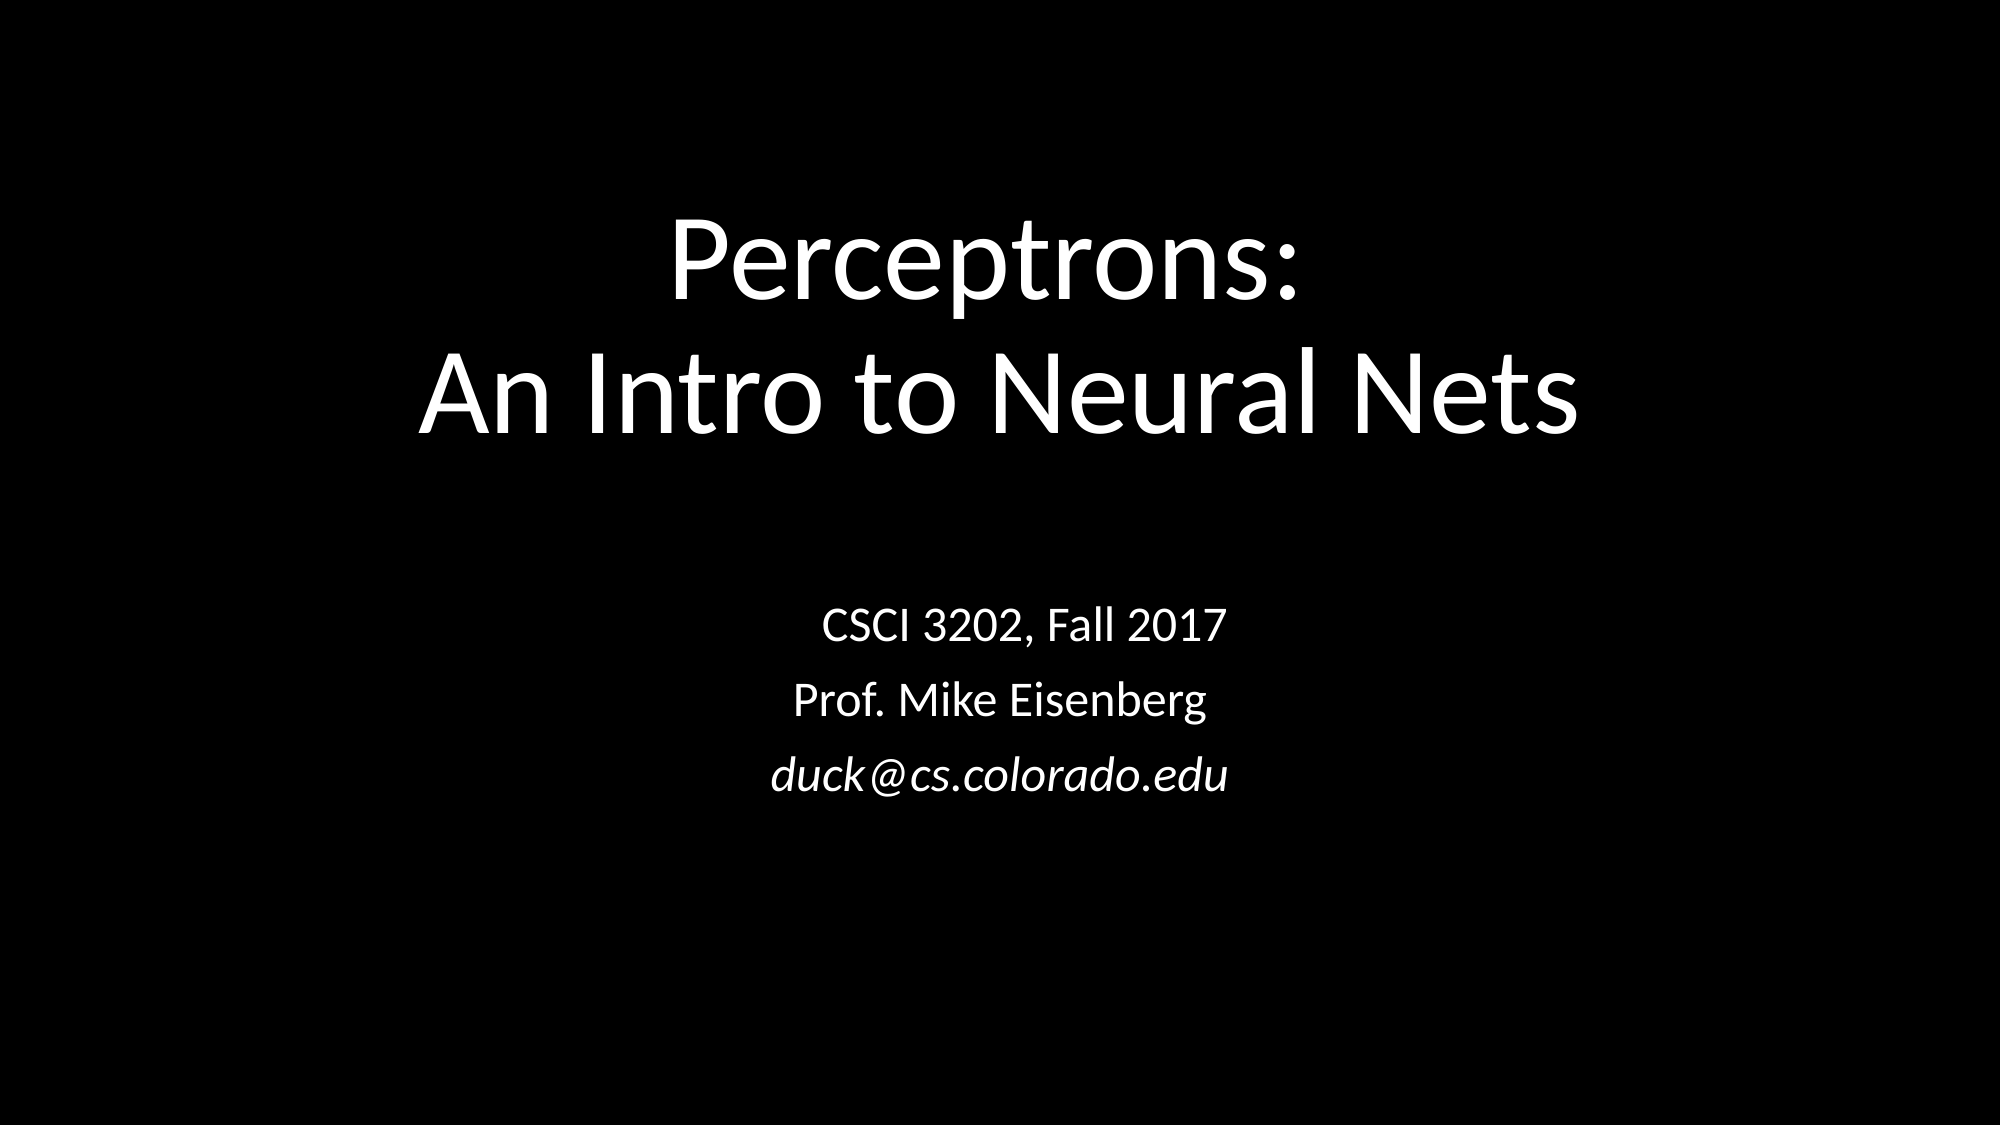

# Perceptrons: An Intro to Neural Nets
CSCSCI 3202, Fall 2017
Prof. Mike Eisenberg
duck@cs.colorado.edu